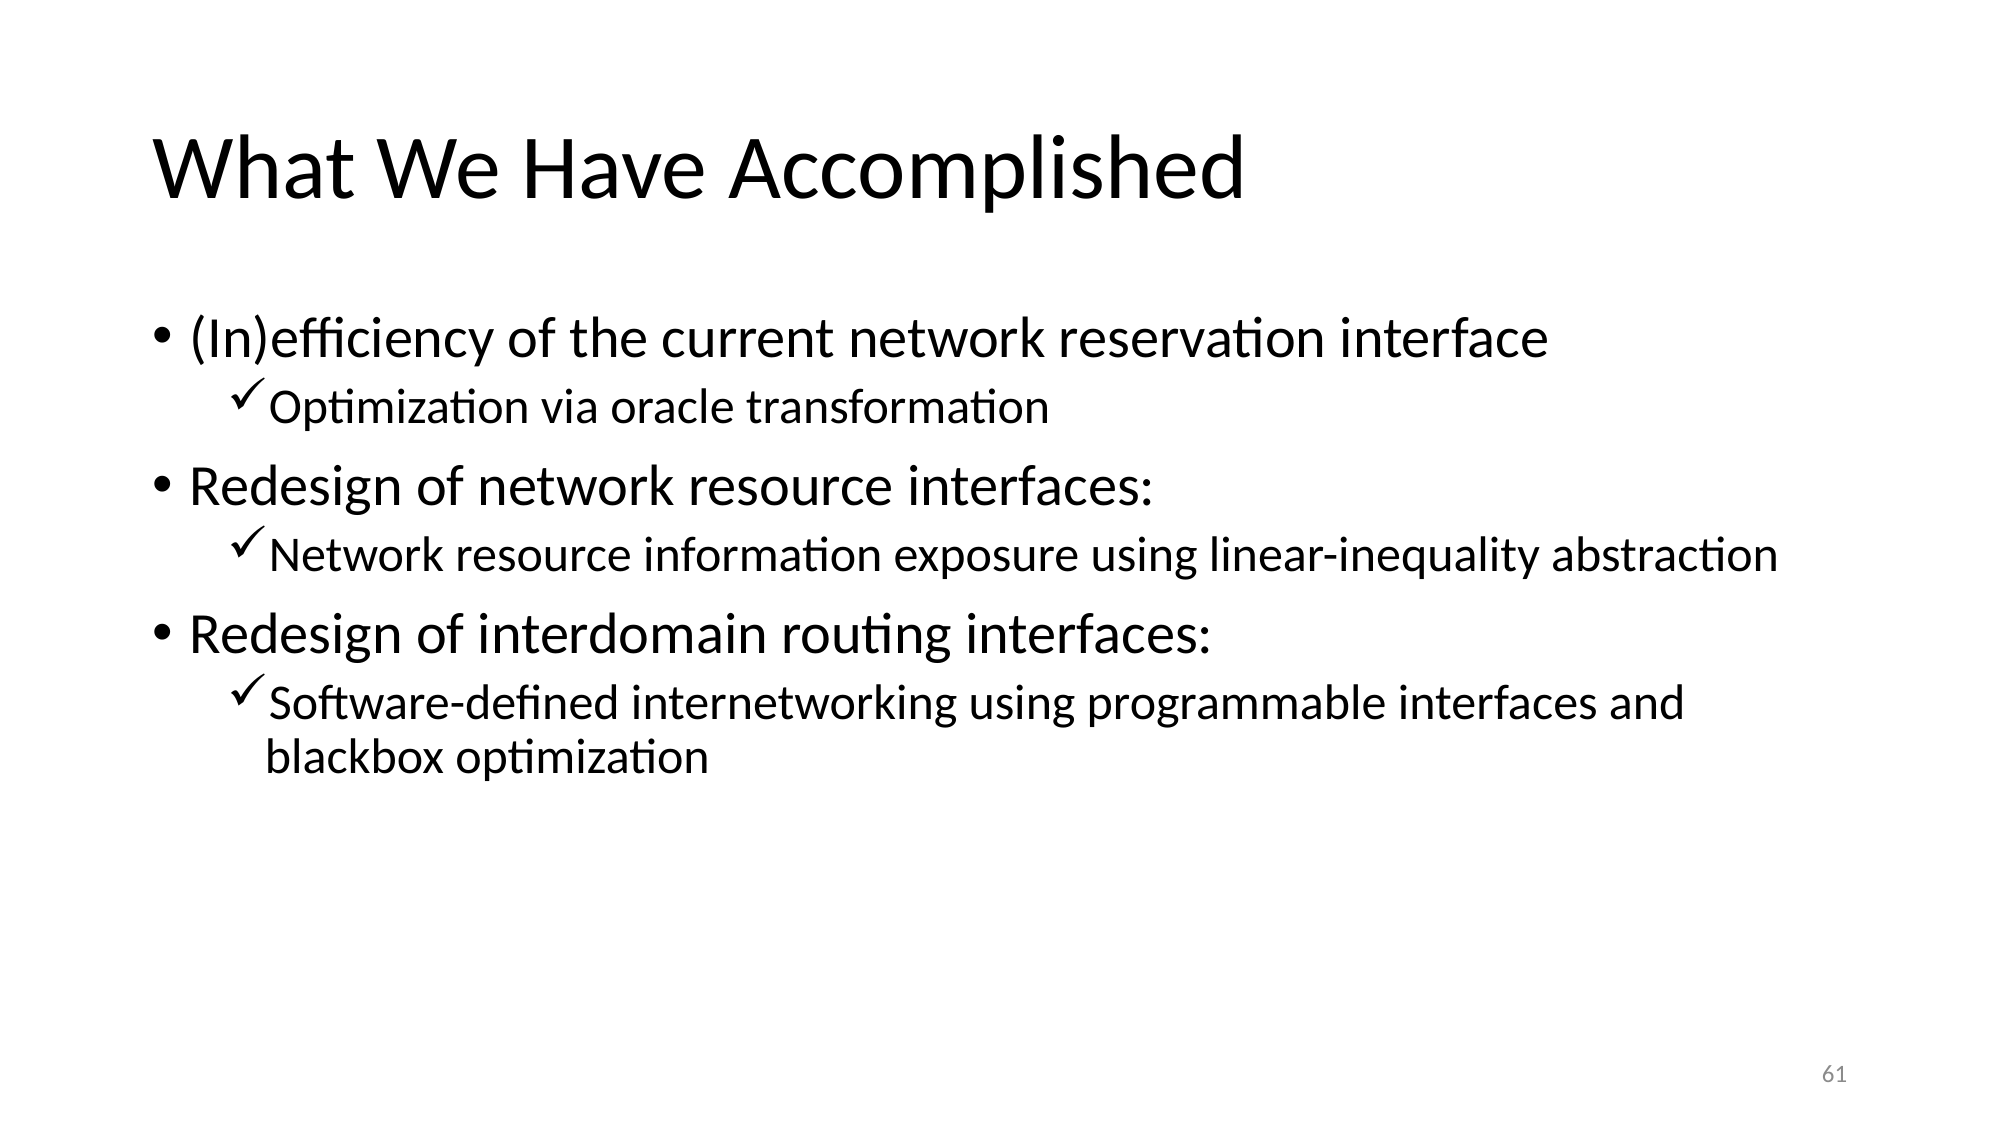

# What We Have Accomplished
(In)efficiency of the current network reservation interface
Optimization via oracle transformation
Redesign of network resource interfaces:
Network resource information exposure using linear-inequality abstraction
Redesign of interdomain routing interfaces:
Software-defined internetworking using programmable interfaces and blackbox optimization
61